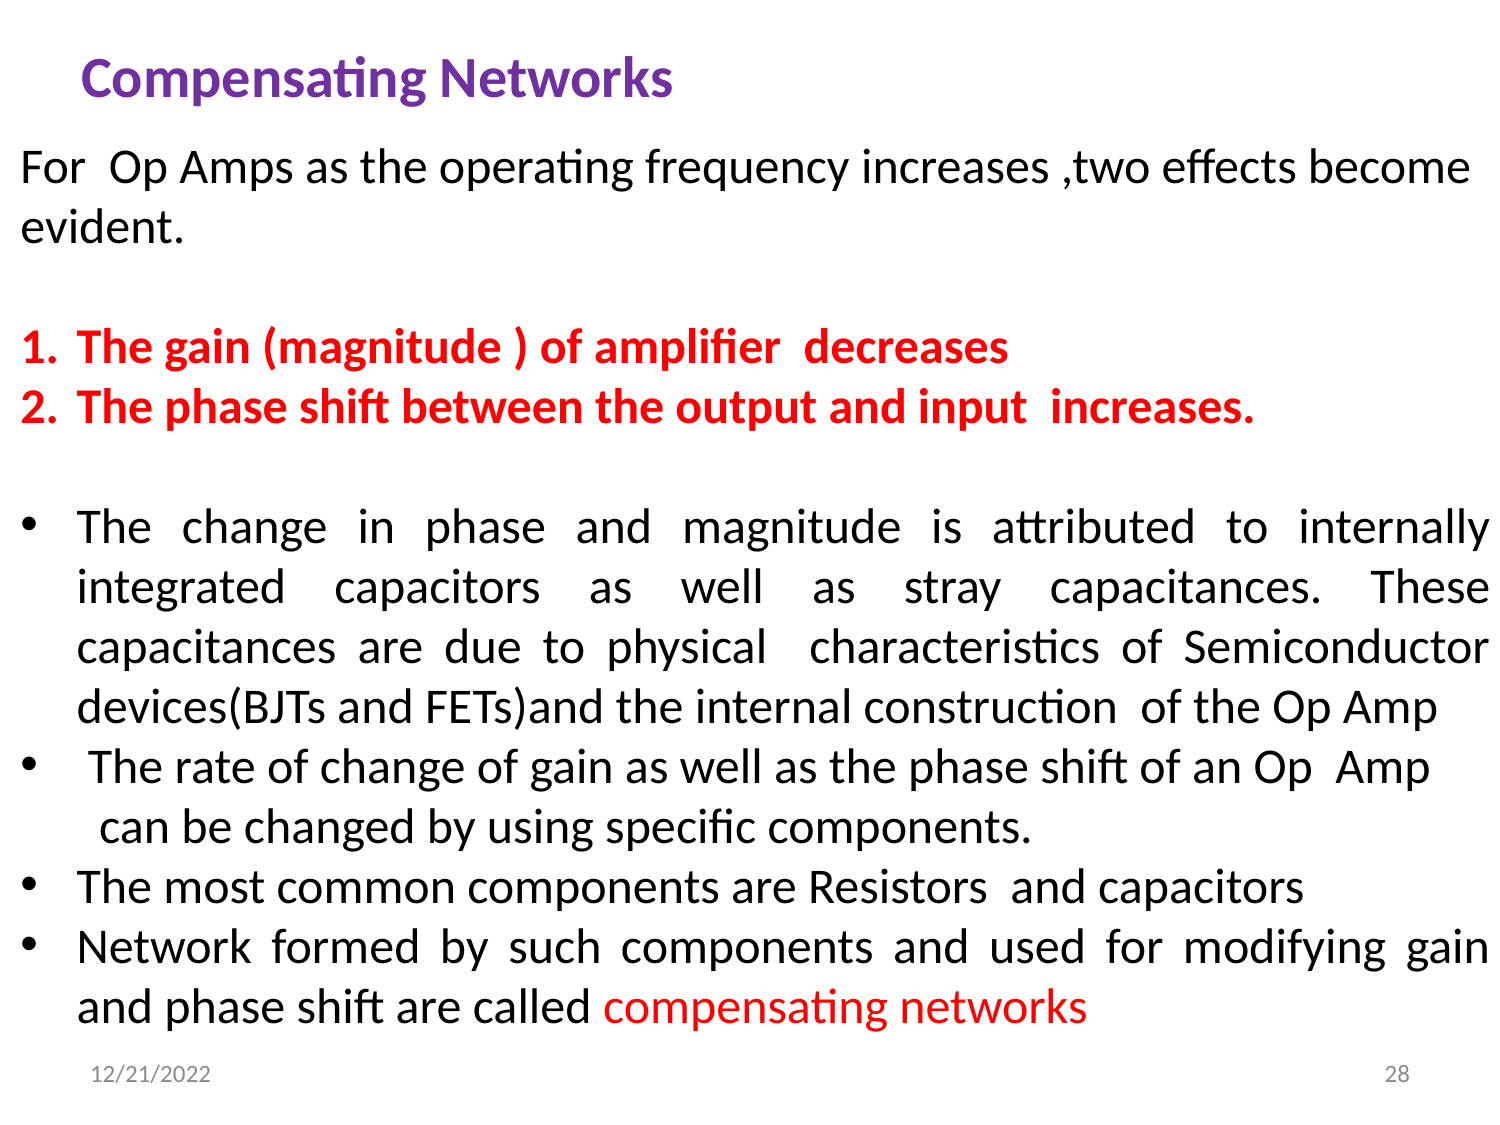

Compensating Networks
For  Op Amps as the operating frequency increases ,two effects become evident.

The gain (magnitude ) of amplifier  decreases
The phase shift between the output and input  increases.

The change in phase and magnitude is attributed to internally integrated capacitors as well as stray capacitances. These capacitances are due to physical  characteristics of Semiconductor devices(BJTs and FETs)and the internal construction  of the Op Amp
 The rate of change of gain as well as the phase shift of an Op  Amp
       can be changed by using specific components.
The most common components are Resistors  and capacitors
Network formed by such components and used for modifying gain and phase shift are called compensating networks

12/21/2022
28